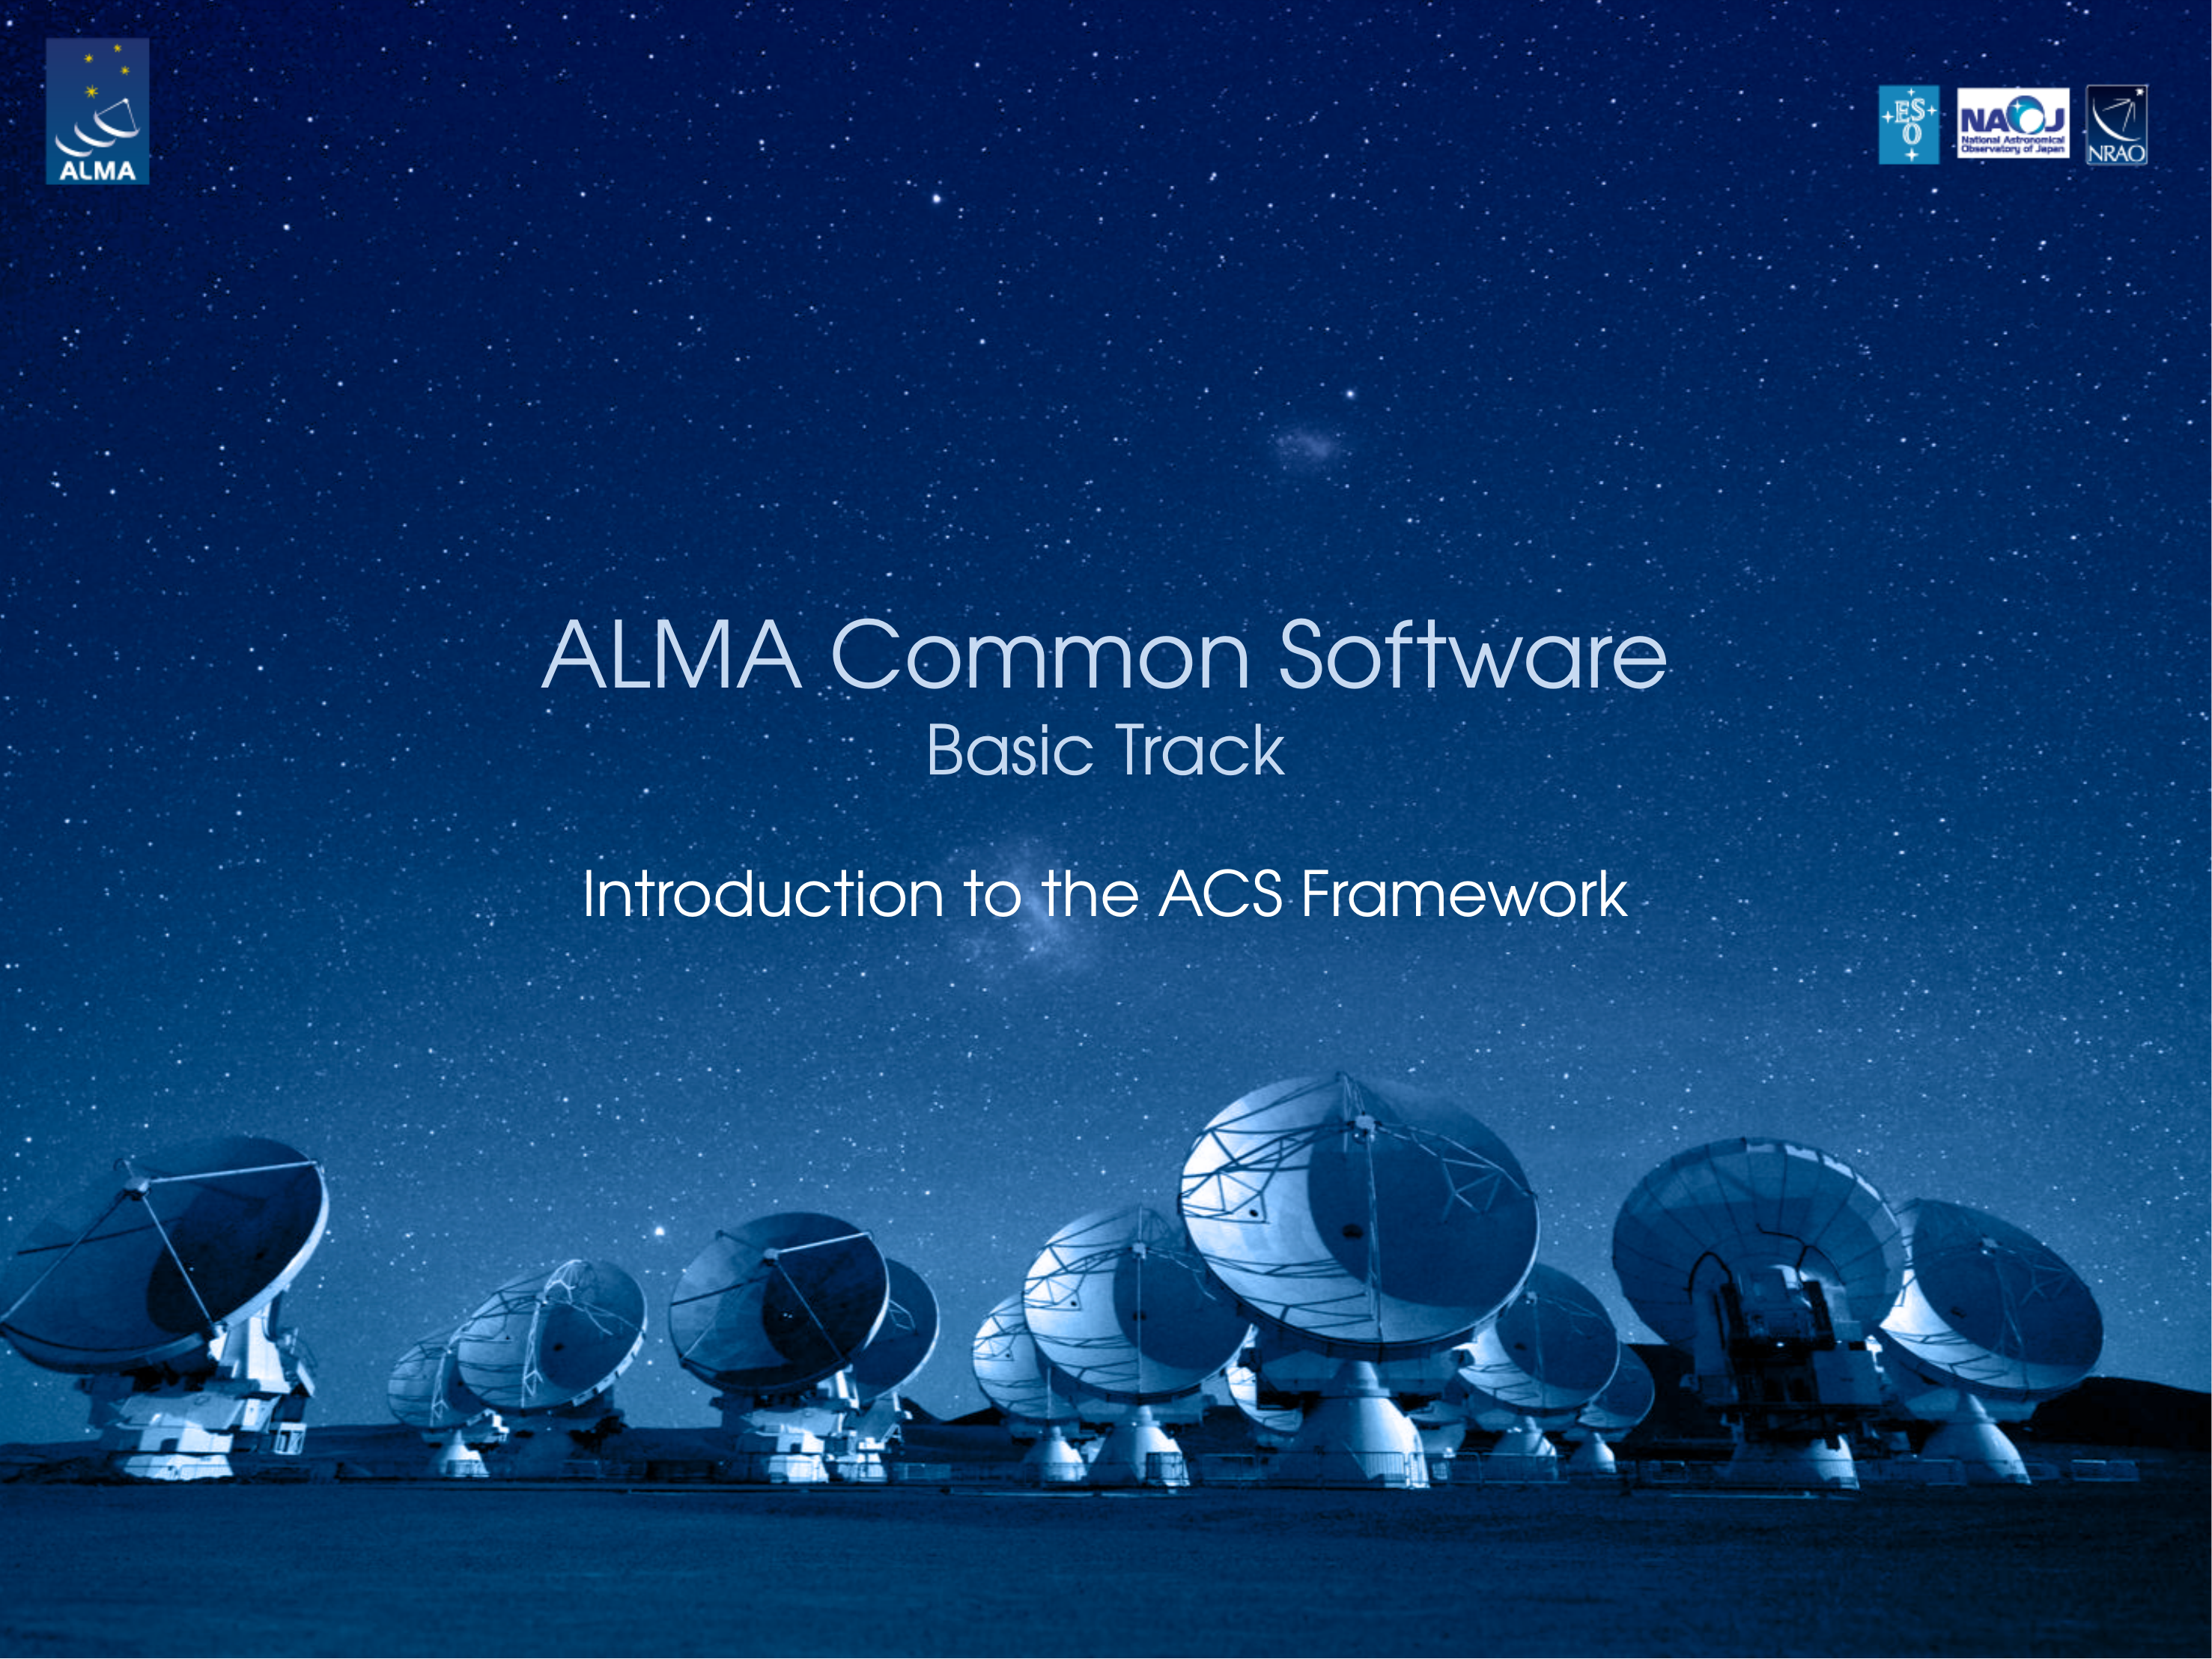

# ALMA Common Software Basic Track
Introduction to the ACS Framework